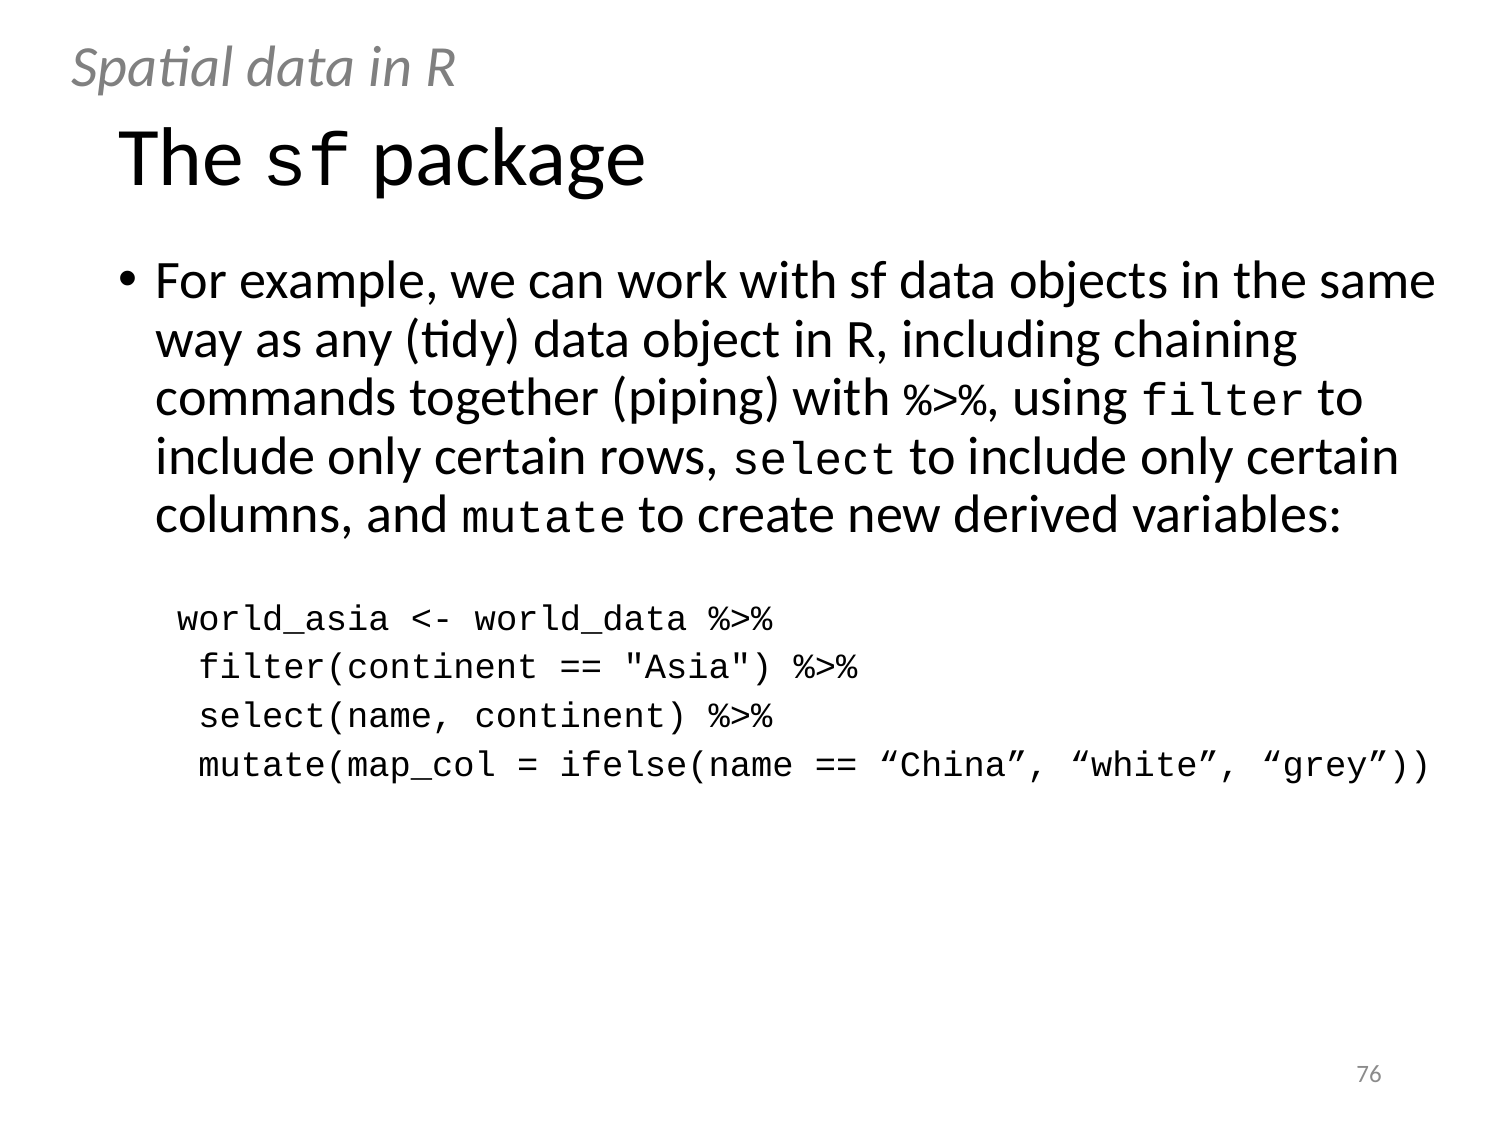

Spatial data in R
# The sf package
For example, we can work with sf data objects in the same way as any (tidy) data object in R, including chaining commands together (piping) with %>%, using filter to include only certain rows, select to include only certain columns, and mutate to create new derived variables:
world_asia <- world_data %>%
 filter(continent == "Asia") %>%
 select(name, continent) %>%
 mutate(map_col = ifelse(name == “China”, “white”, “grey”))

76